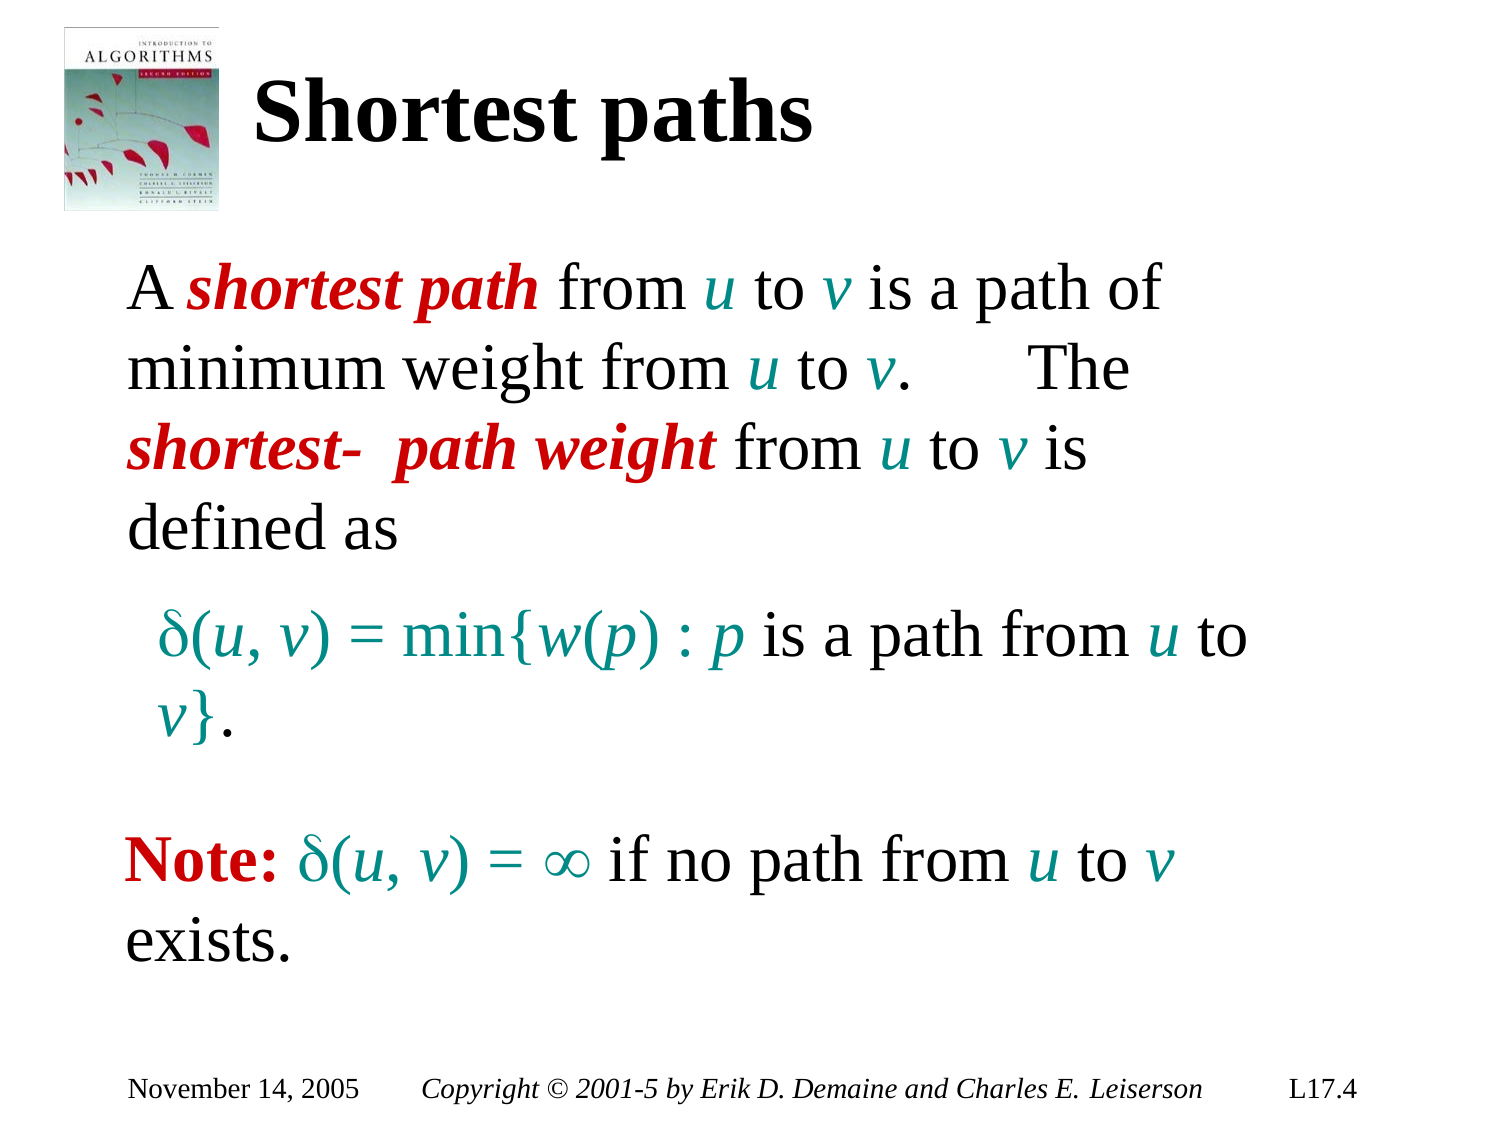

# Shortest paths
A shortest path from u to v is a path of  minimum weight from u to v.	The shortest-  path weight from u to v is defined as
δ(u, v) = min{w(p) : p is a path from u to v}.
Note: δ(u, v) = ∞ if no path from u to v exists.
November 14, 2005
Copyright © 2001-5 by Erik D. Demaine and Charles E. Leiserson
L17.4